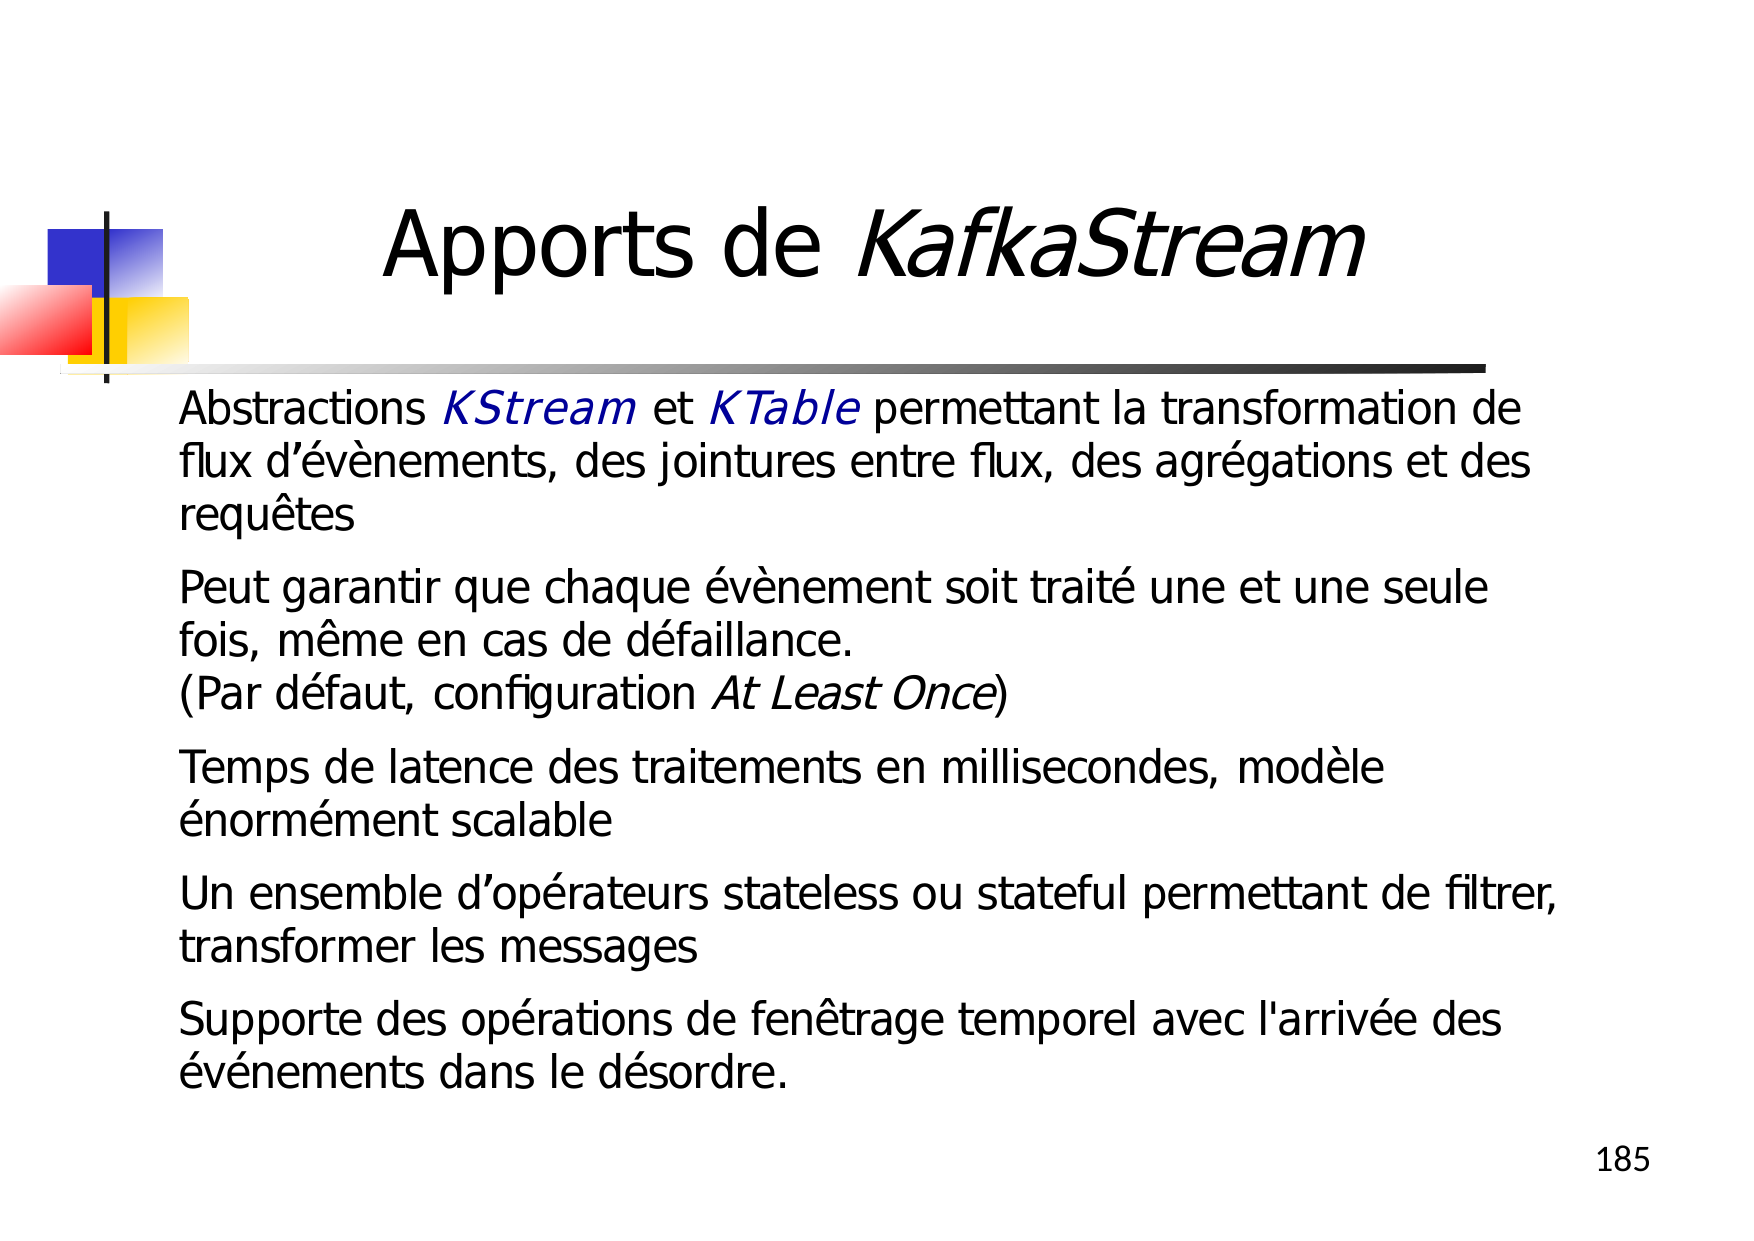

Apports de KafkaStream
Abstractions KStream et KTable permettant la transformation de flux d’évènements, des jointures entre flux, des agrégations et des requêtes
Peut garantir que chaque évènement soit traité une et une seule fois, même en cas de défaillance.
(Par défaut, configuration At Least Once)
Temps de latence des traitements en millisecondes, modèle énormément scalable
Un ensemble d’opérateurs stateless ou stateful permettant de filtrer, transformer les messages
Supporte des opérations de fenêtrage temporel avec l'arrivée des événements dans le désordre.